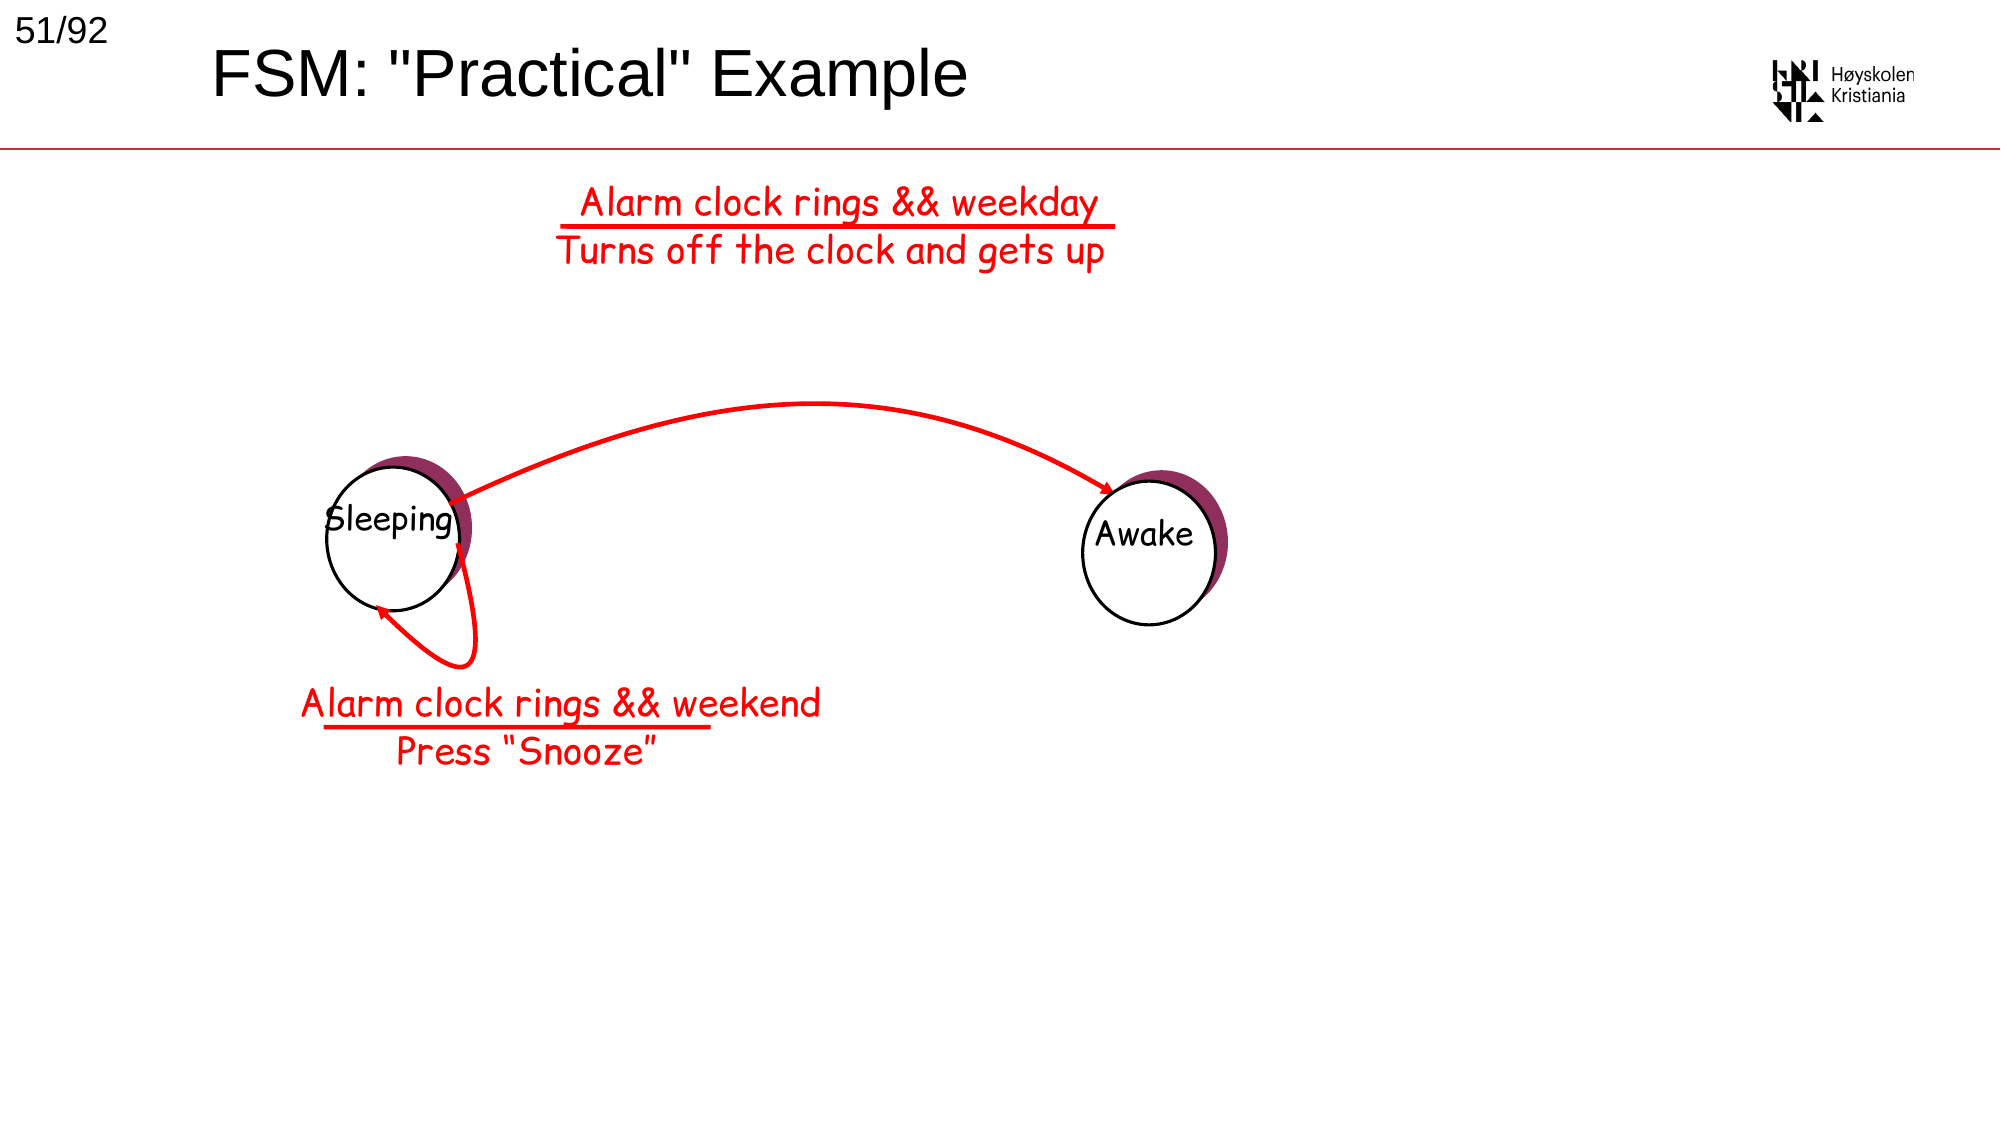

51/92
# FSM: "Practical" Example
Alarm clock rings && weekday
Turns off the clock and gets up

Sleeping

Awake

Alarm clock rings && weekend
Press “Snooze”